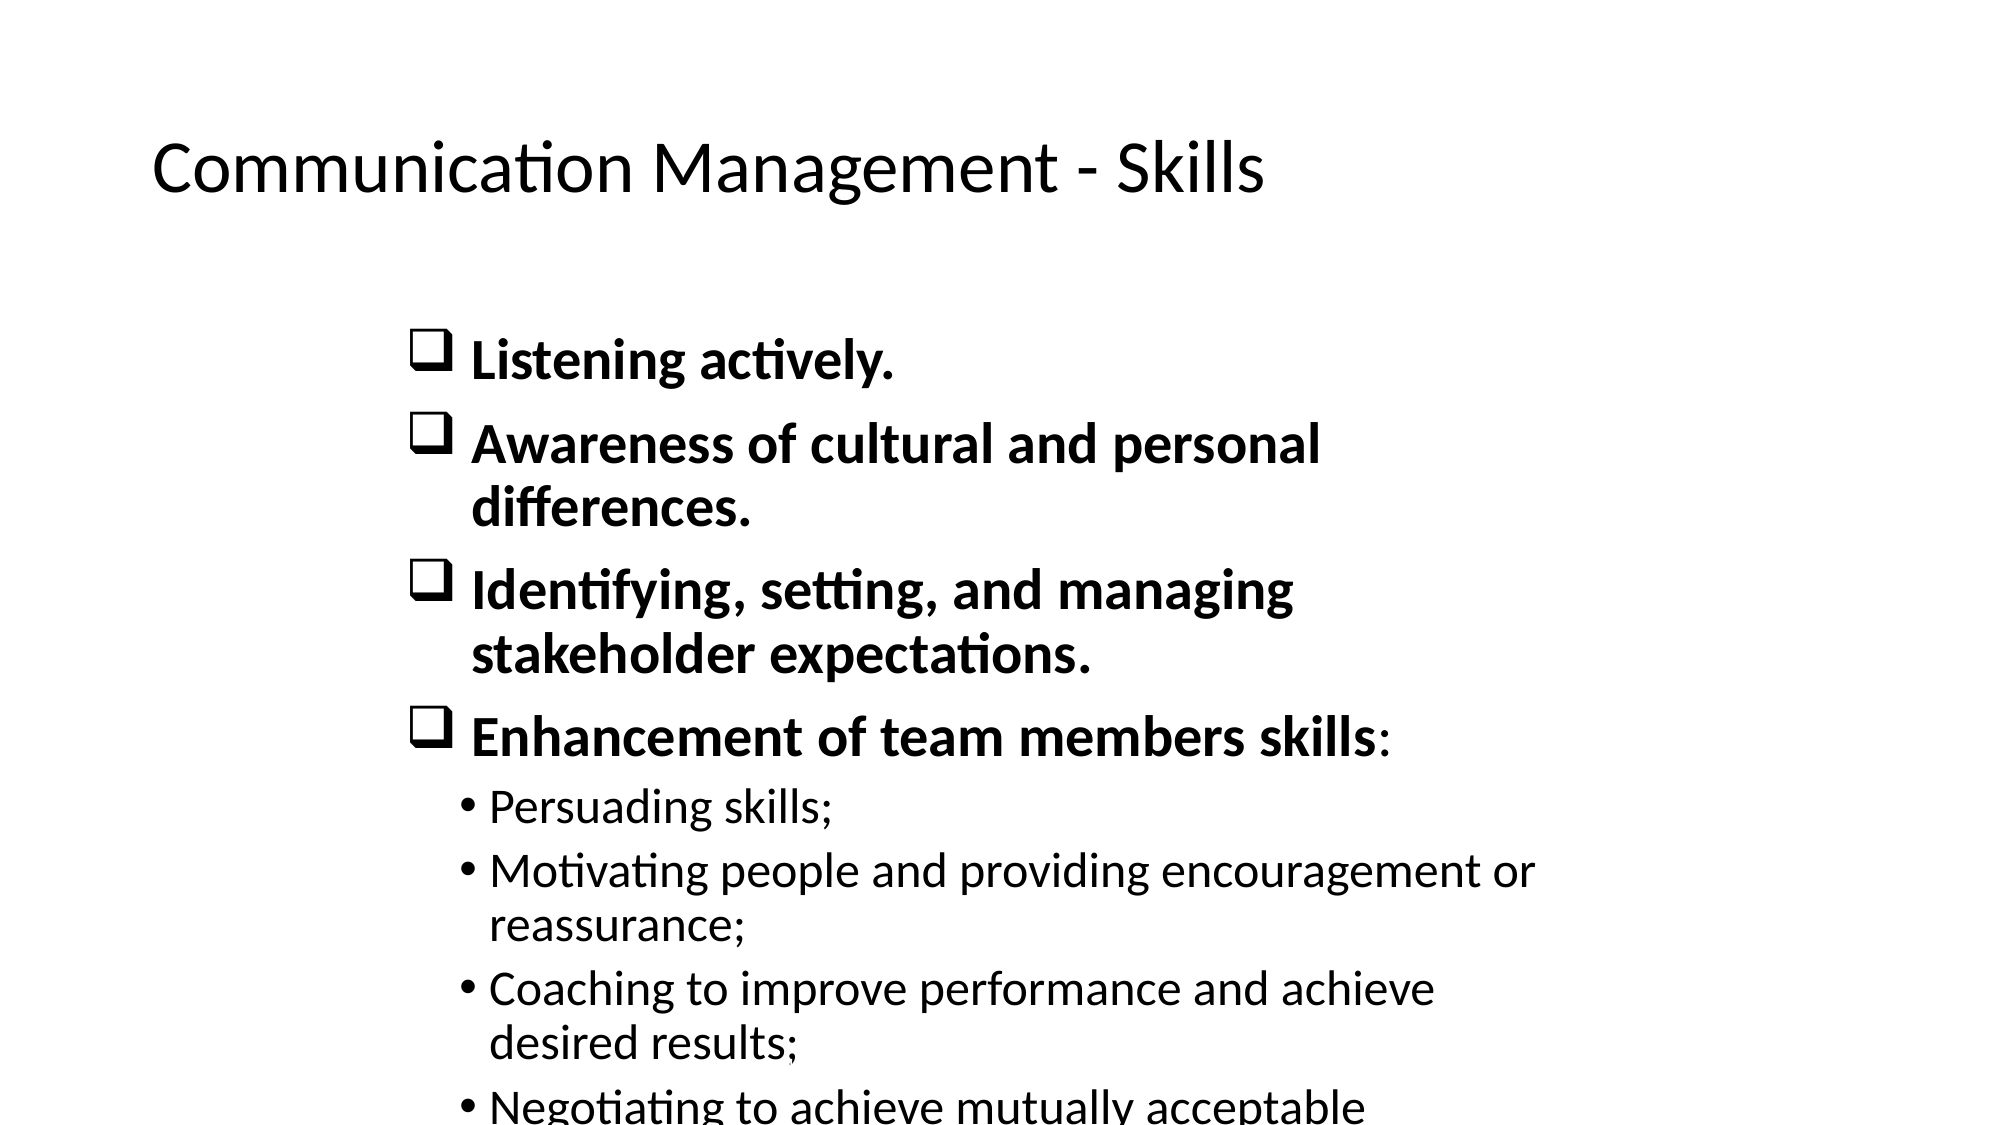

# Communication Management - Skills
Listening actively.
Awareness of cultural and personal differences.
Identifying, setting, and managing stakeholder expectations.
Enhancement of team members skills:
Persuading skills;
Motivating people and providing encouragement or reassurance;
Coaching to improve performance and achieve desired results;
Negotiating to achieve mutually acceptable agreements between parties and reduce decision delays;
Resolving conflict to prevent disruptive impacts.
The PMI Registered Education Provider logo is a registered mark of the Project Management Institute, Inc.